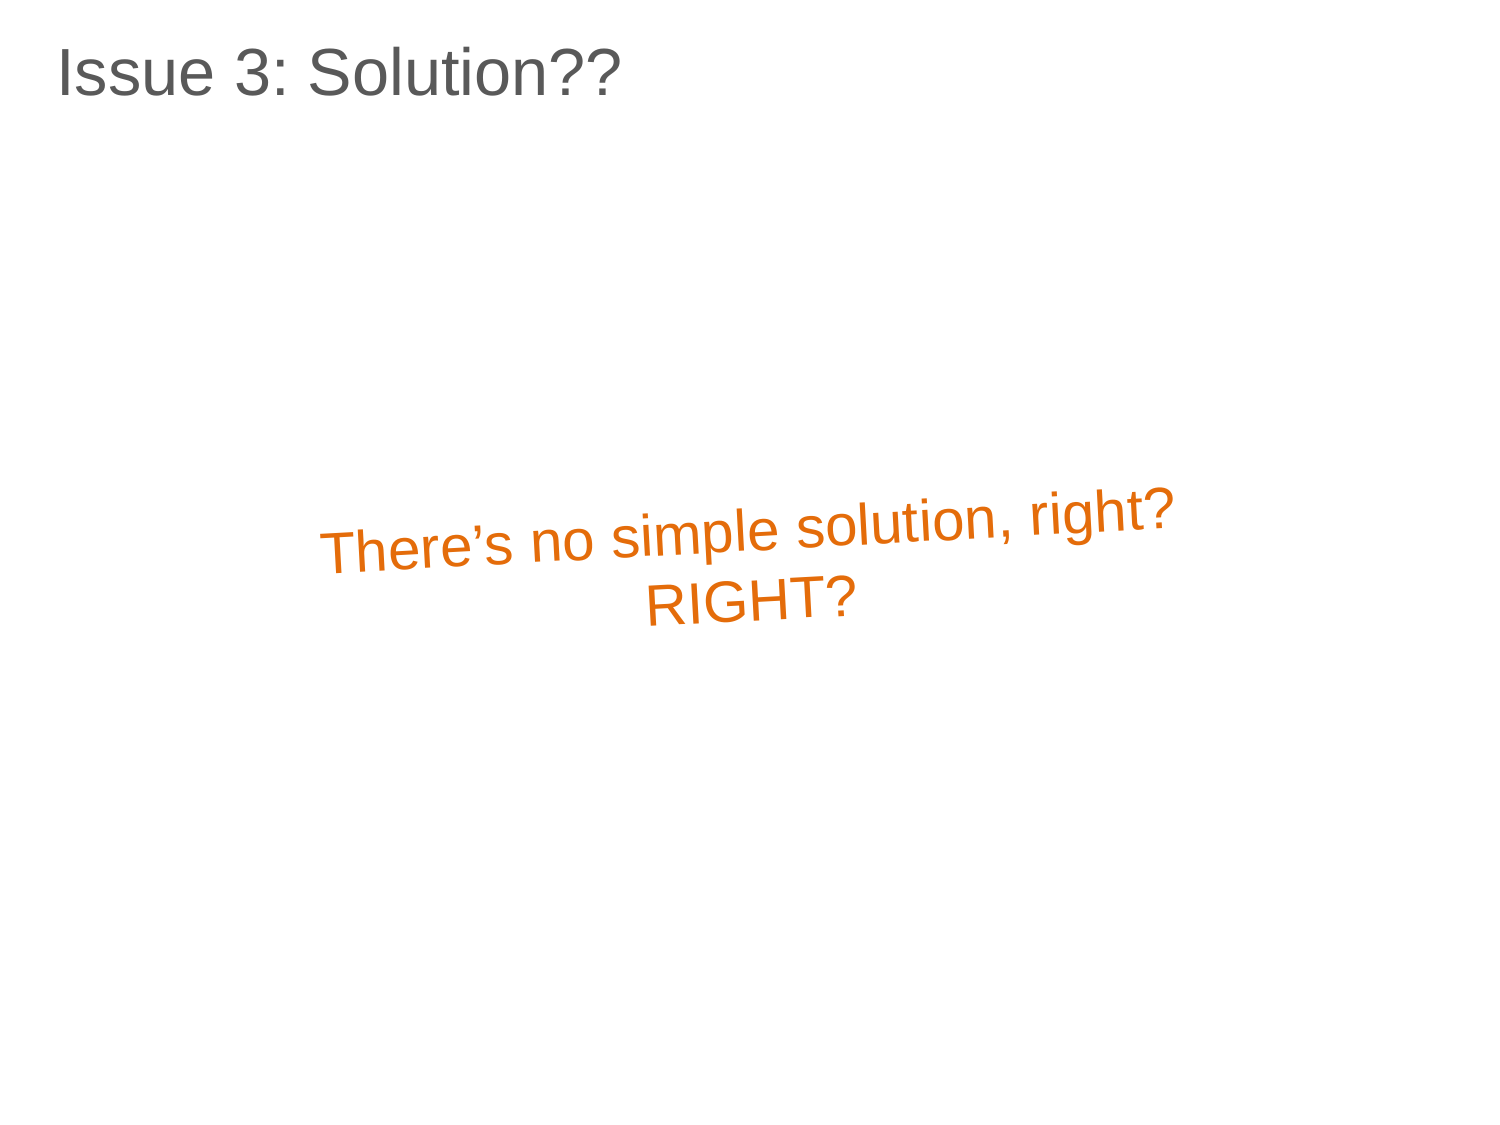

Issue 3: Solution??
There’s no simple solution, right?
RIGHT?